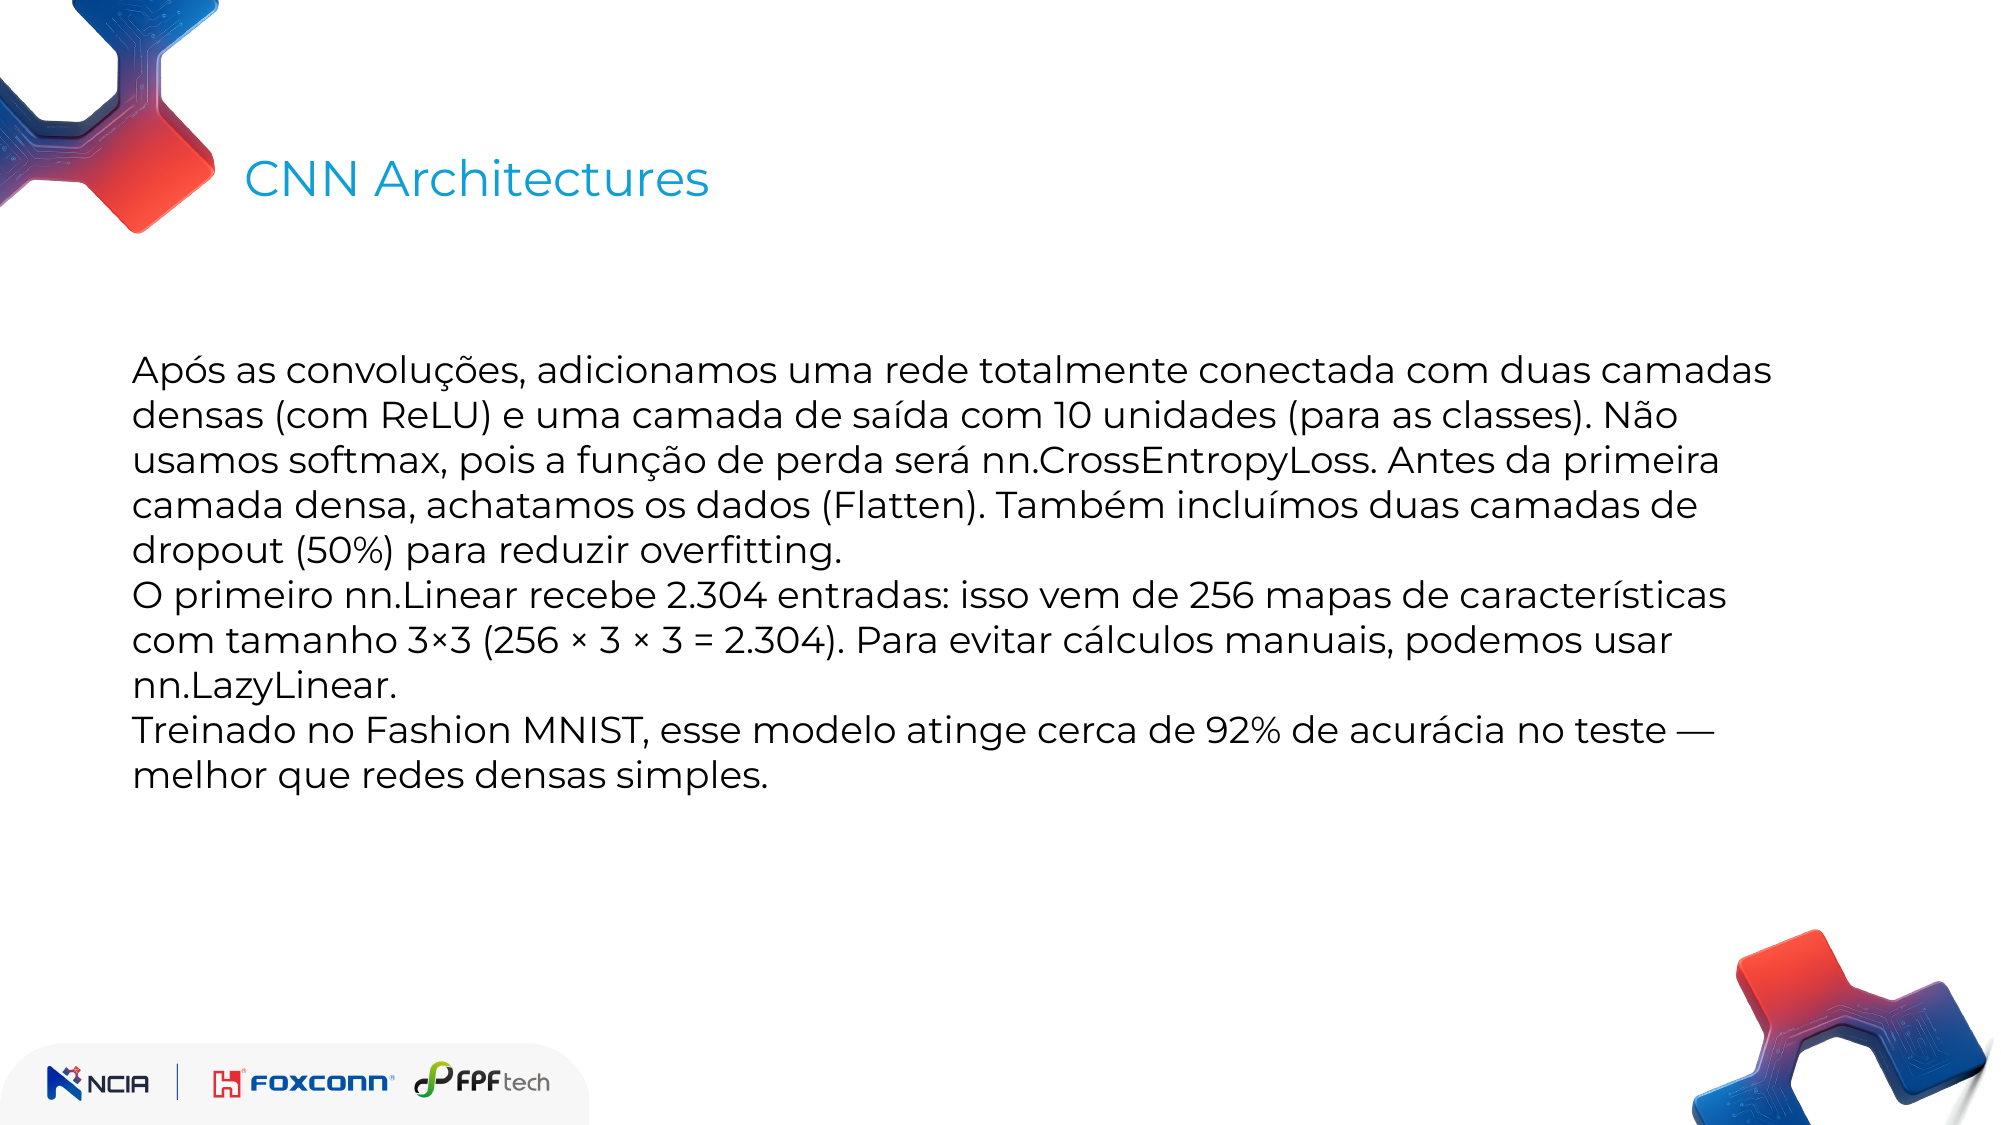

CNN Architectures
Após as convoluções, adicionamos uma rede totalmente conectada com duas camadas densas (com ReLU) e uma camada de saída com 10 unidades (para as classes). Não usamos softmax, pois a função de perda será nn.CrossEntropyLoss. Antes da primeira camada densa, achatamos os dados (Flatten). Também incluímos duas camadas de dropout (50%) para reduzir overfitting.
O primeiro nn.Linear recebe 2.304 entradas: isso vem de 256 mapas de características com tamanho 3×3 (256 × 3 × 3 = 2.304). Para evitar cálculos manuais, podemos usar nn.LazyLinear.
Treinado no Fashion MNIST, esse modelo atinge cerca de 92% de acurácia no teste — melhor que redes densas simples.